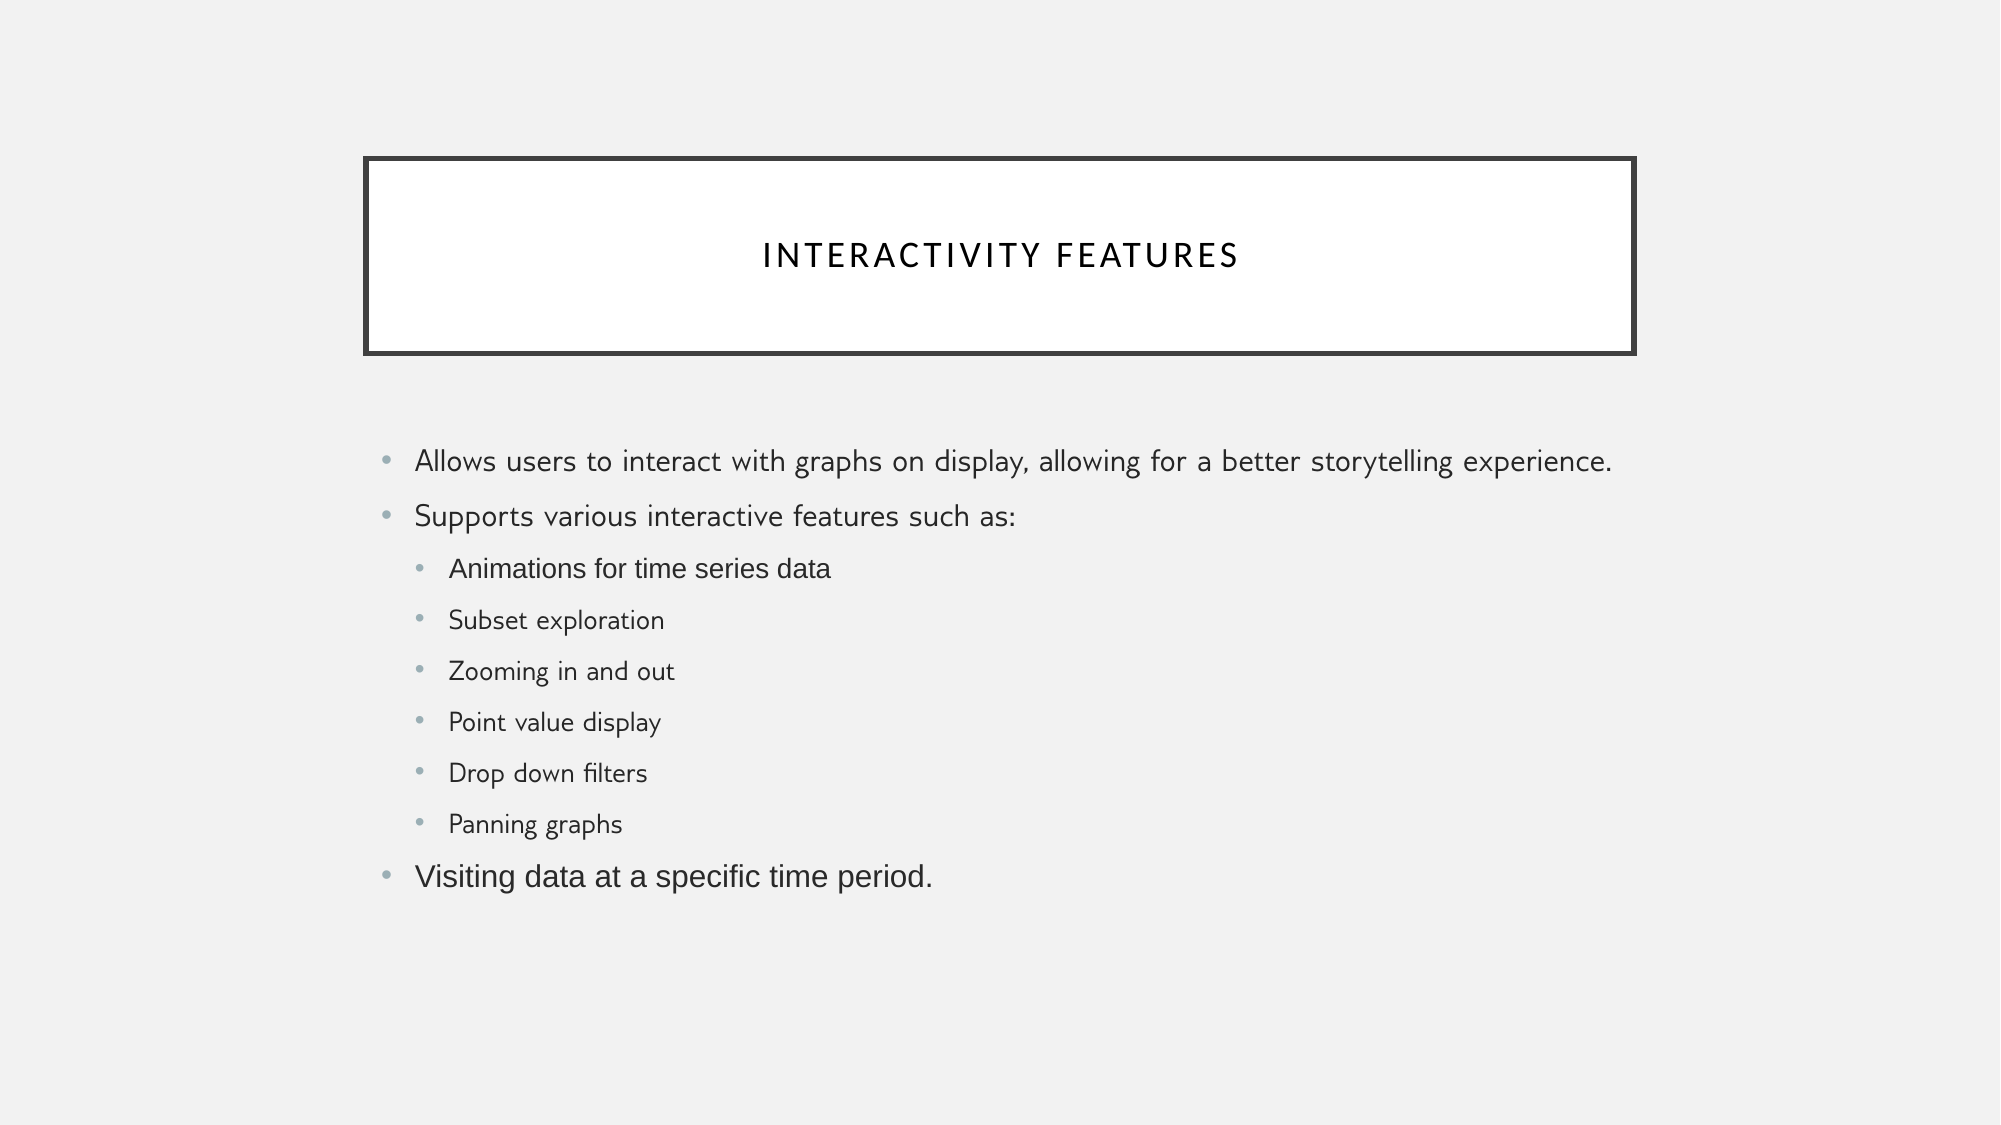

# Interactivity FEATURES
Allows users to interact with graphs on display, allowing for a better storytelling experience.
Supports various interactive features such as:
Animations for time series data
Subset exploration
Zooming in and out
Point value display
Drop down filters
Panning graphs
Visiting data at a specific time period.